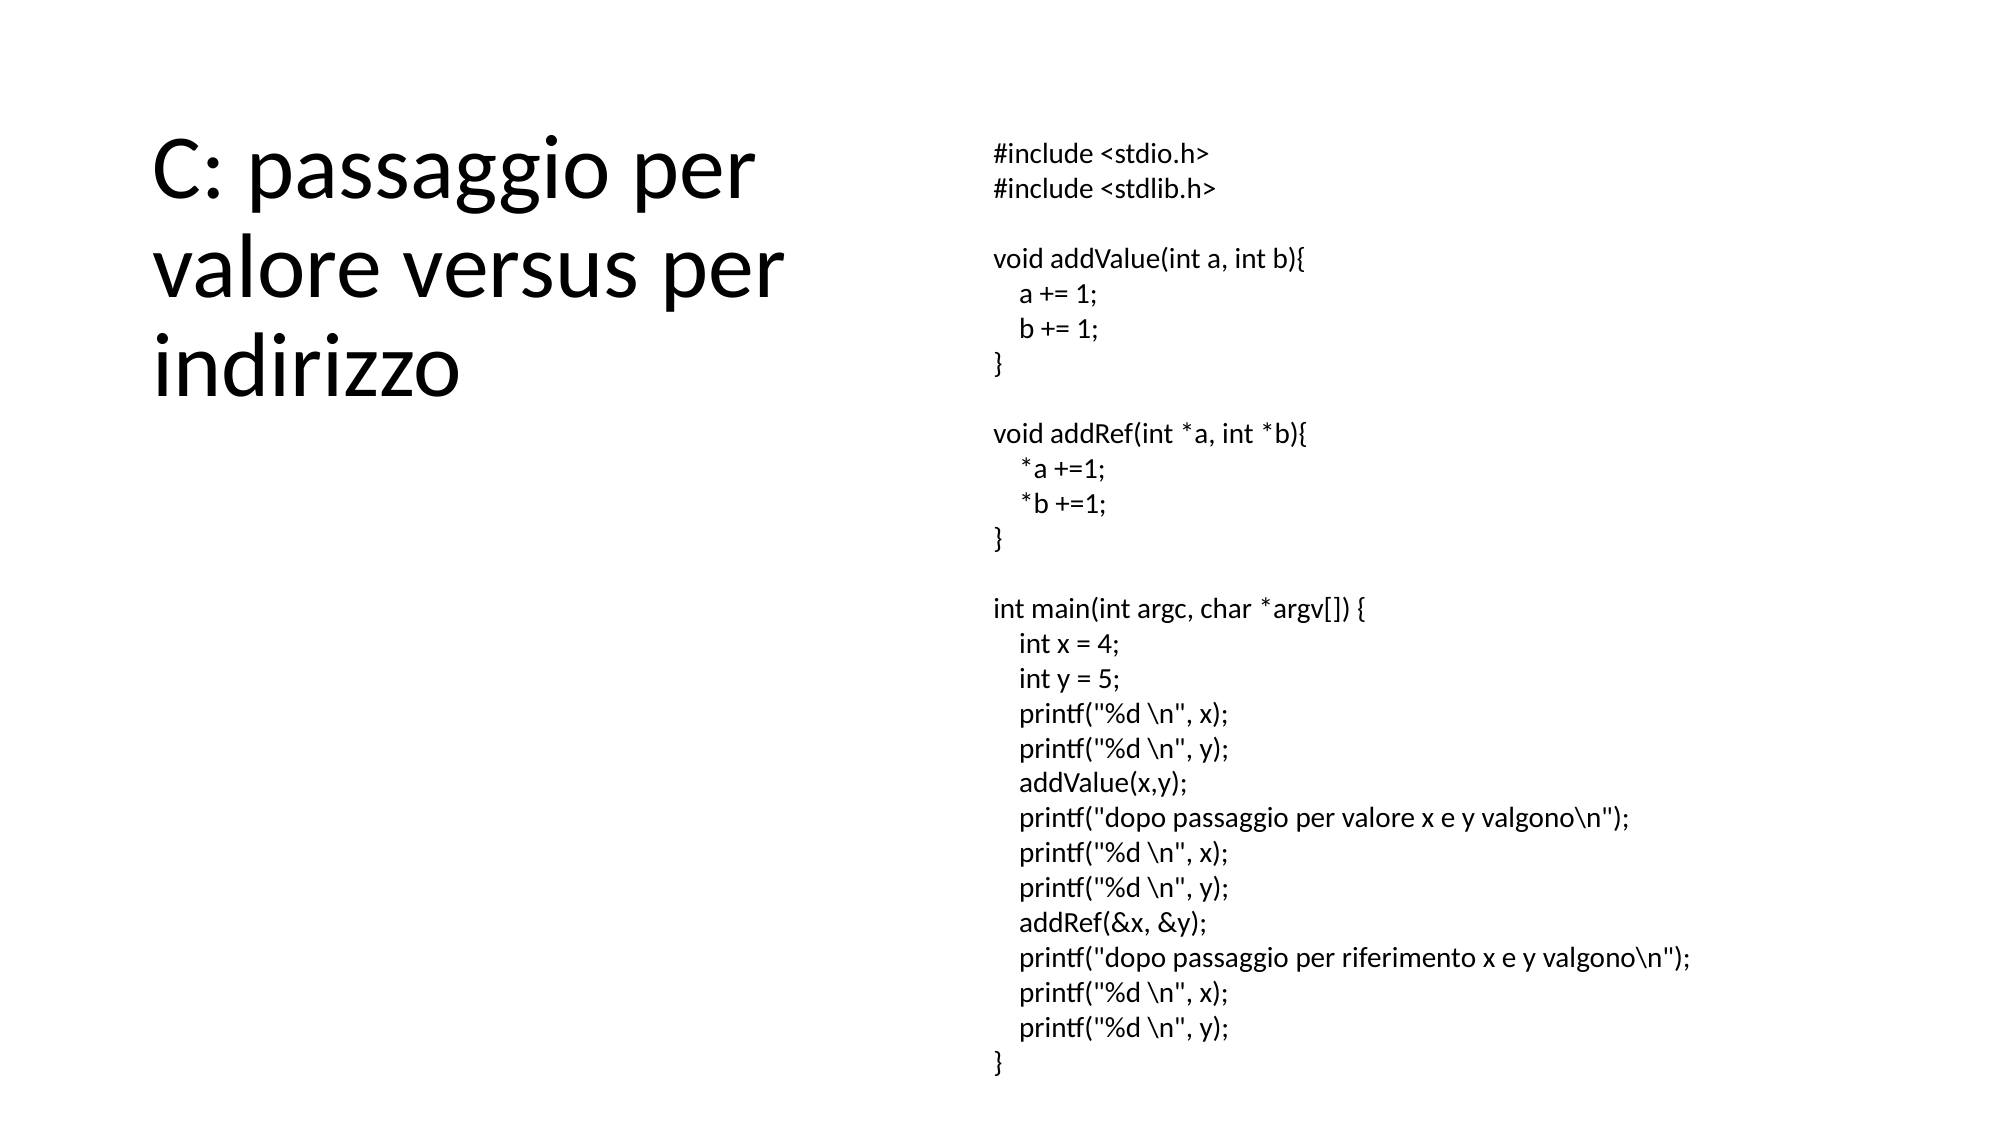

# C: passaggio per valore versus per indirizzo
#include <stdio.h>
#include <stdlib.h>
void addValue(int a, int b){
    a += 1;
    b += 1;
}
void addRef(int *a, int *b){
    *a +=1;
    *b +=1;
}
int main(int argc, char *argv[]) {
    int x = 4;
    int y = 5;
    printf("%d \n", x);
    printf("%d \n", y);
    addValue(x,y);
    printf("dopo passaggio per valore x e y valgono\n");
    printf("%d \n", x);
    printf("%d \n", y);
    addRef(&x, &y);
    printf("dopo passaggio per riferimento x e y valgono\n");
    printf("%d \n", x);
    printf("%d \n", y);
}